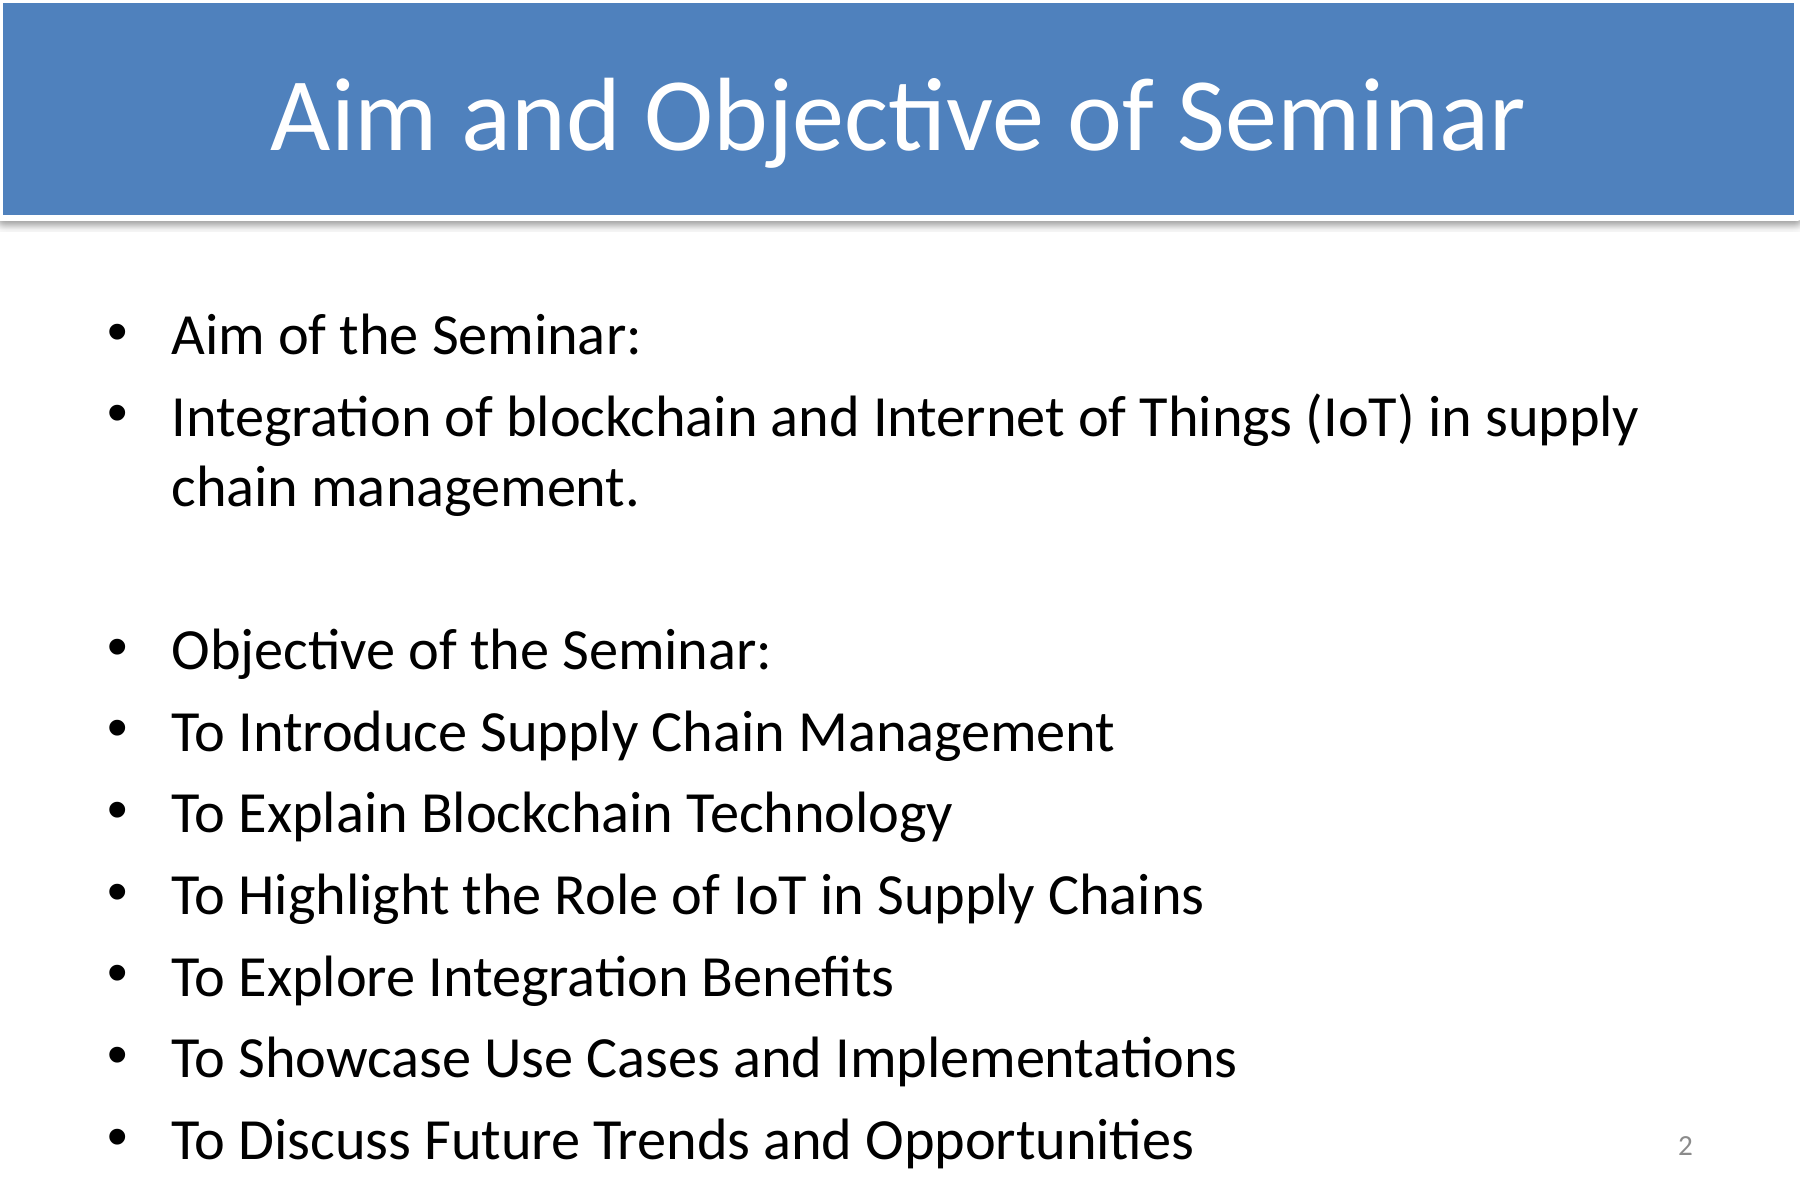

# Aim and Objective of Seminar
Aim of the Seminar:
Integration of blockchain and Internet of Things (IoT) in supply chain management.

Objective of the Seminar:
To Introduce Supply Chain Management
To Explain Blockchain Technology
To Highlight the Role of IoT in Supply Chains
To Explore Integration Benefits
To Showcase Use Cases and Implementations
To Discuss Future Trends and Opportunities

2